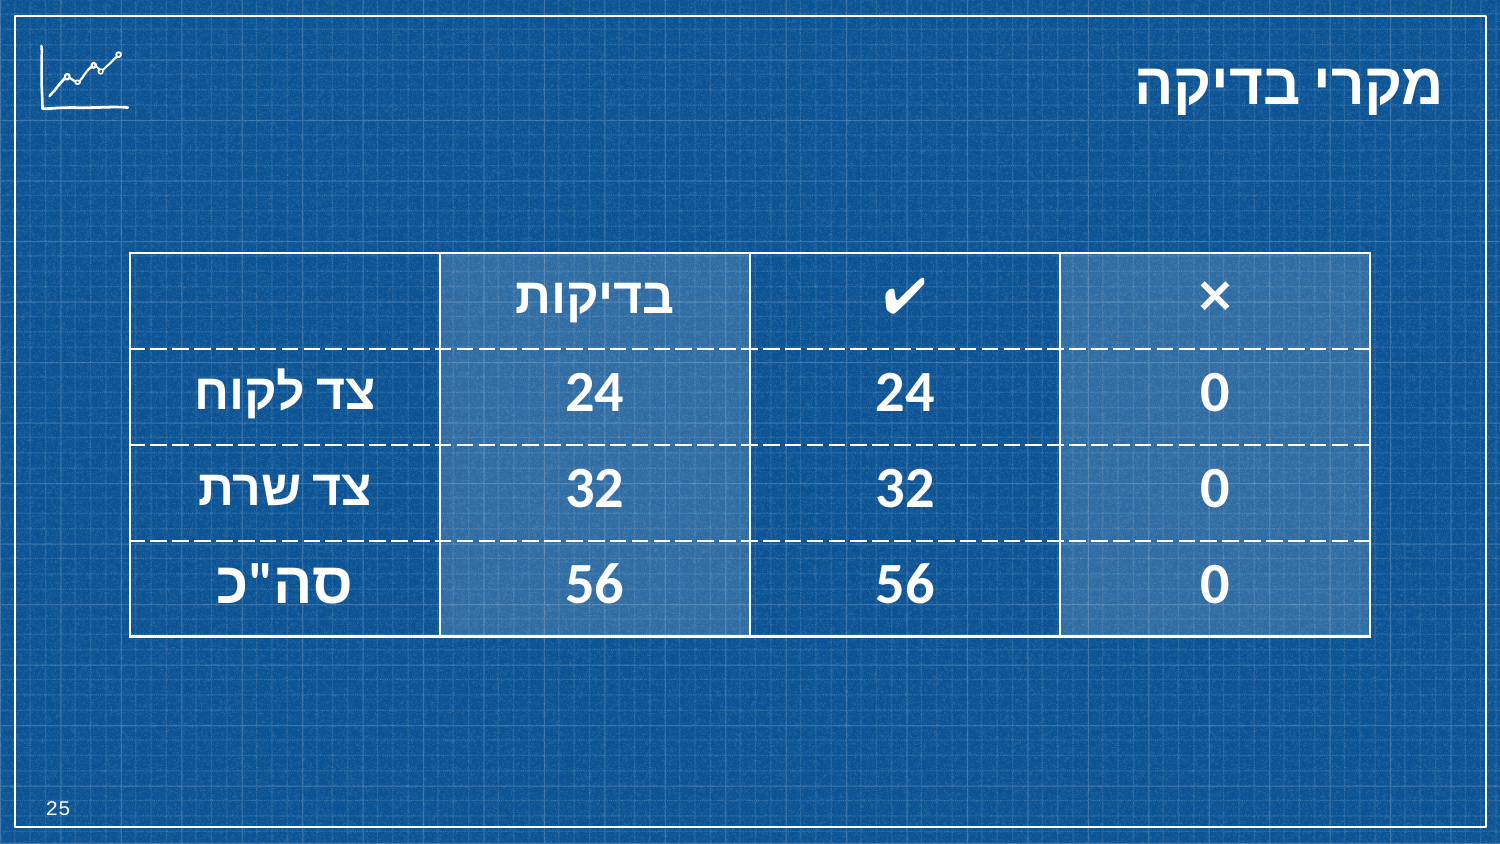

מקרי בדיקה

|  | בדיקות | ✔️ | ❌ |
| --- | --- | --- | --- |
| צד לקוח | 24 | 24 | 0 |
| צד שרת | 32 | 32 | 0 |
| סה"כ | 56 | 56 | 0 |
25